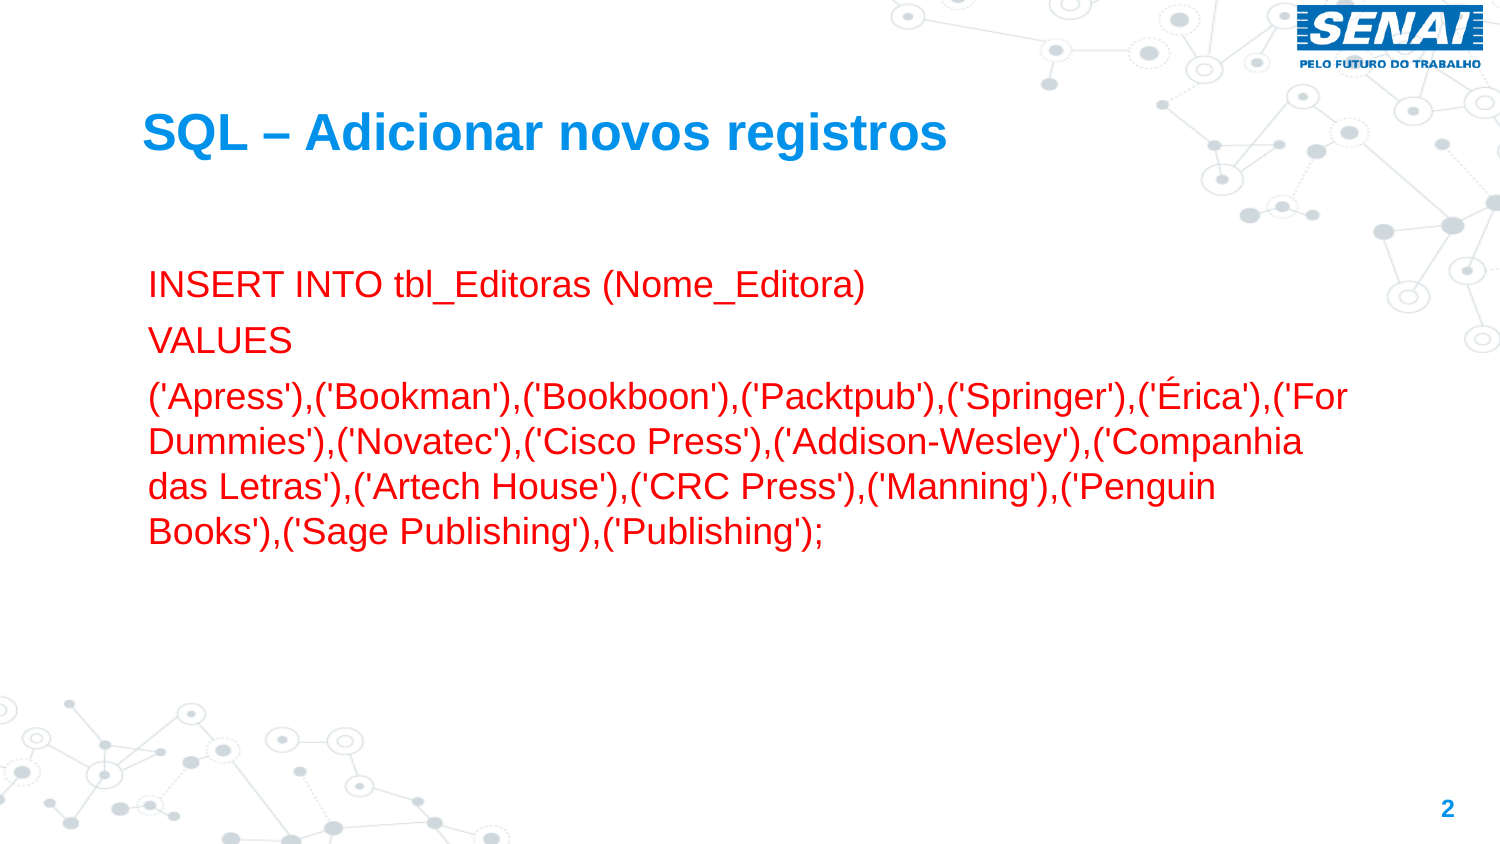

# SQL – Adicionar novos registros

INSERT INTO tbl_Editoras (Nome_Editora)
VALUES
('Apress'),('Bookman'),('Bookboon'),('Packtpub'),('Springer'),('Érica'),('For Dummies'),('Novatec'),('Cisco Press'),('Addison-Wesley'),('Companhia das Letras'),('Artech House'),('CRC Press'),('Manning'),('Penguin Books'),('Sage Publishing'),('Publishing');
2